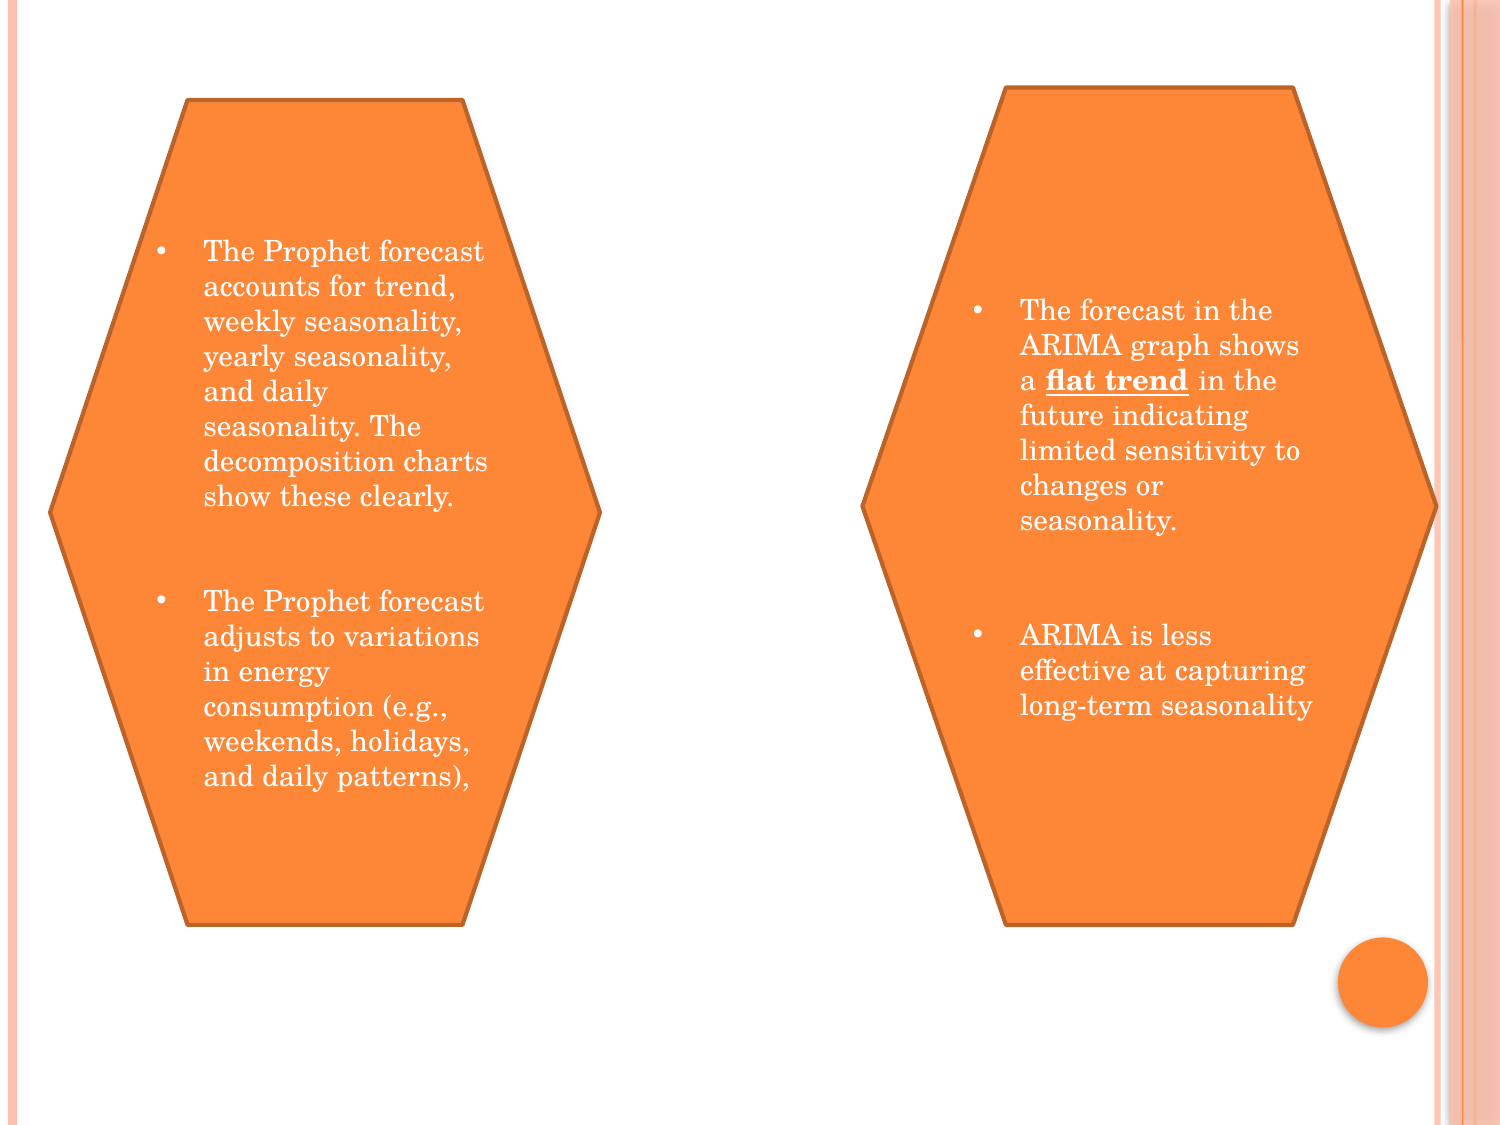

The forecast in the ARIMA graph shows a flat trend in the future indicating limited sensitivity to changes or seasonality.

ARIMA is less effective at capturing long-term seasonality
The Prophet forecast accounts for trend, weekly seasonality, yearly seasonality, and daily seasonality. The decomposition charts show these clearly.

The Prophet forecast adjusts to variations in energy consumption (e.g., weekends, holidays, and daily patterns),